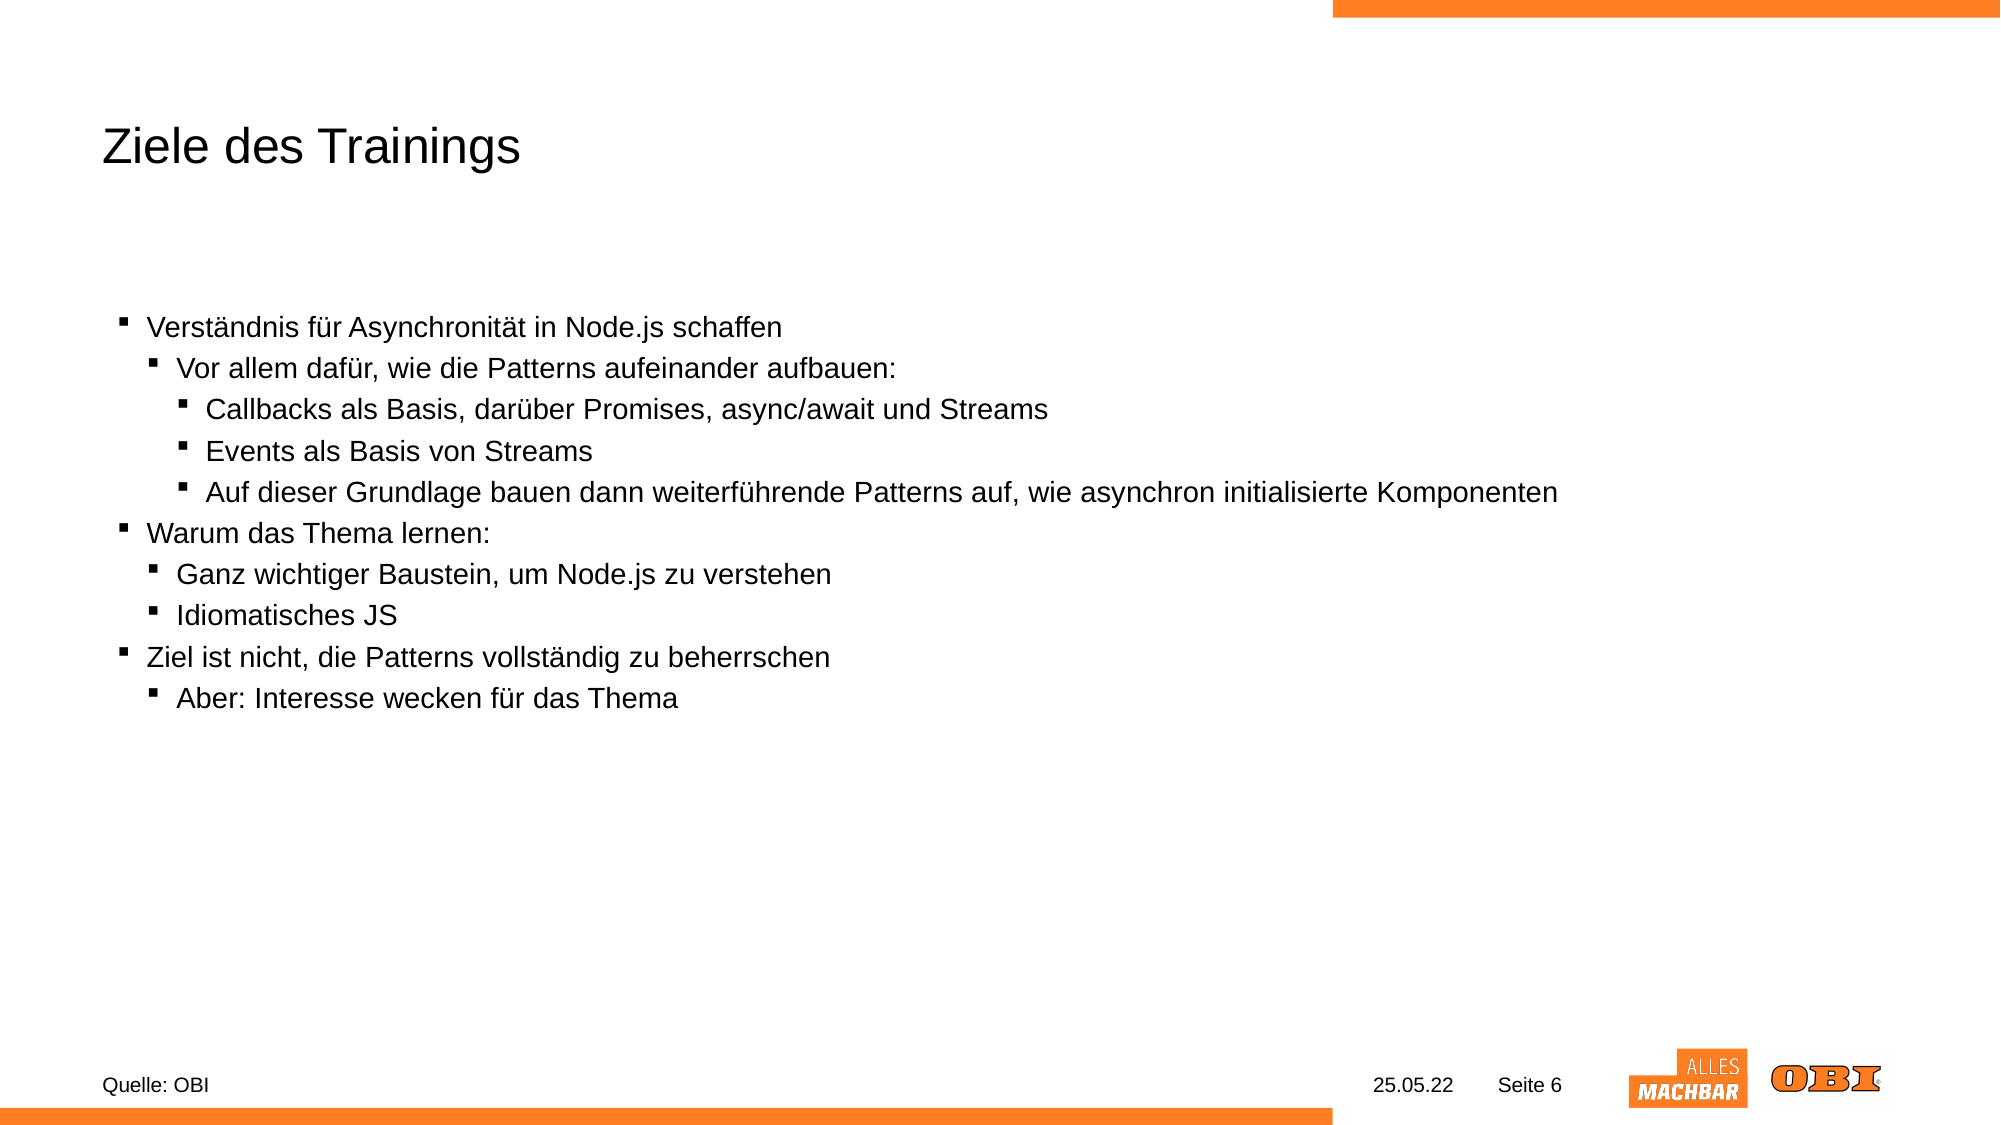

# Ziele des Trainings

Verständnis für Asynchronität in Node.js schaffen
Vor allem dafür, wie die Patterns aufeinander aufbauen:
Callbacks als Basis, darüber Promises, async/await und Streams
Events als Basis von Streams
Auf dieser Grundlage bauen dann weiterführende Patterns auf, wie asynchron initialisierte Komponenten
Warum das Thema lernen:
Ganz wichtiger Baustein, um Node.js zu verstehen
Idiomatisches JS
Ziel ist nicht, die Patterns vollständig zu beherrschen
Aber: Interesse wecken für das Thema

Quelle: OBI
25.05.22
Seite 6